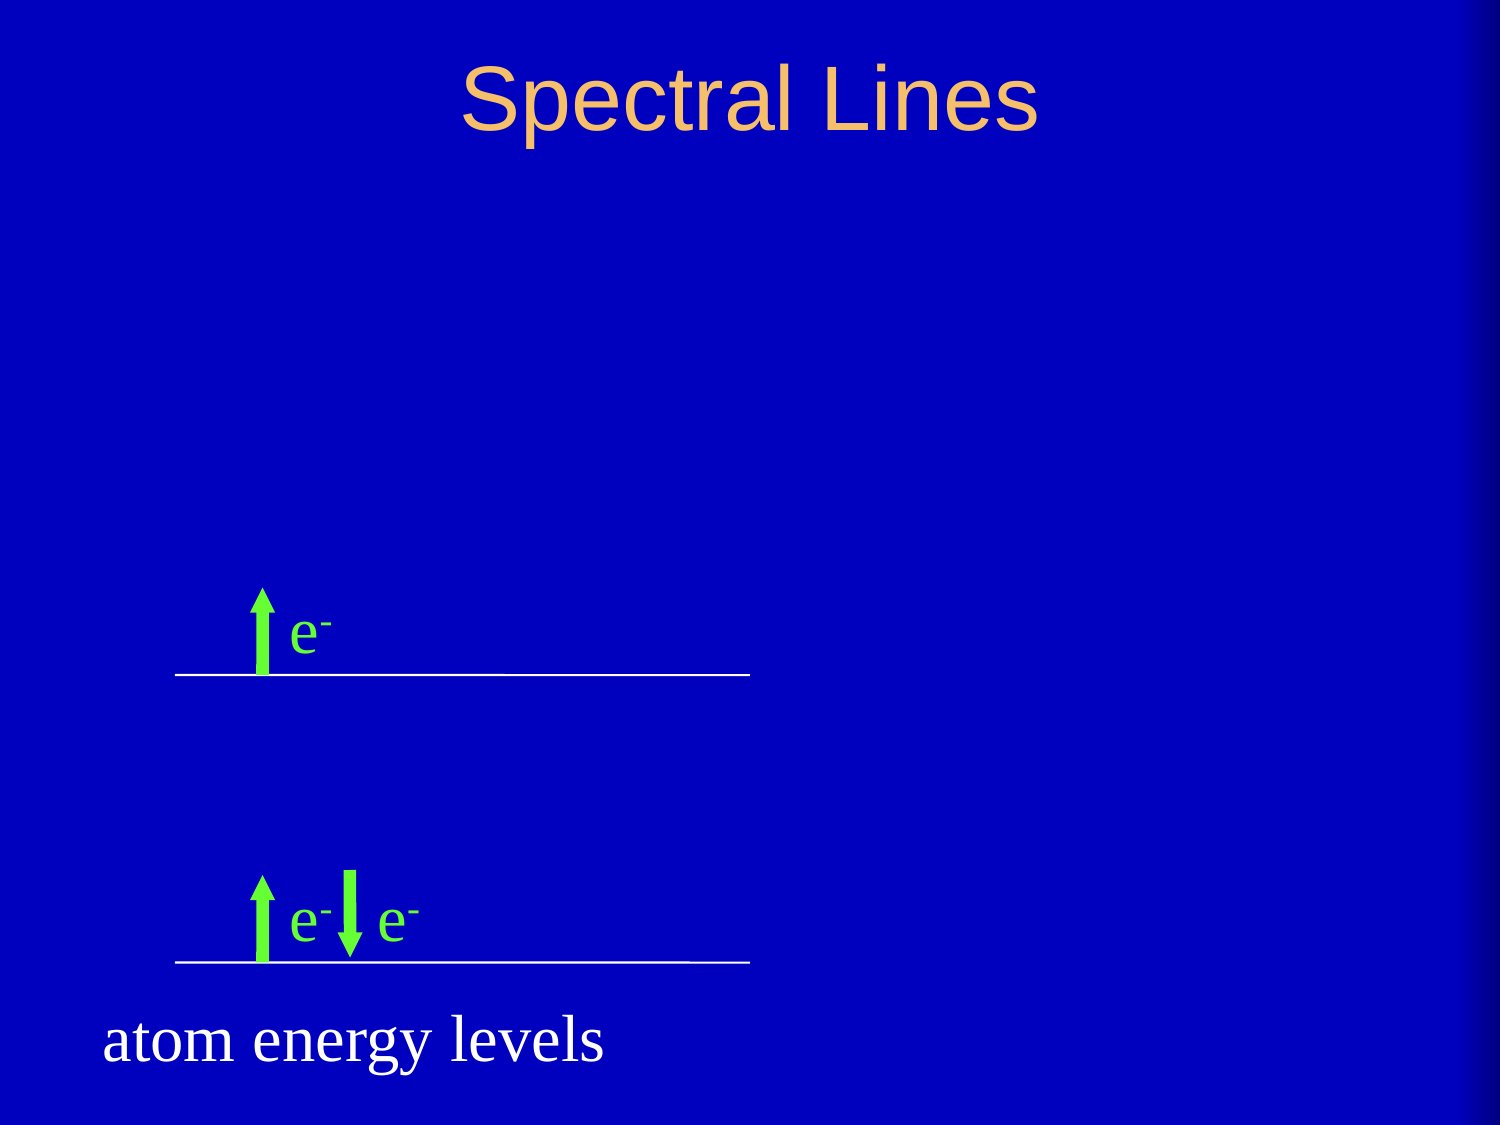

Spectral Lines
e-

e-
e-

atom energy levels